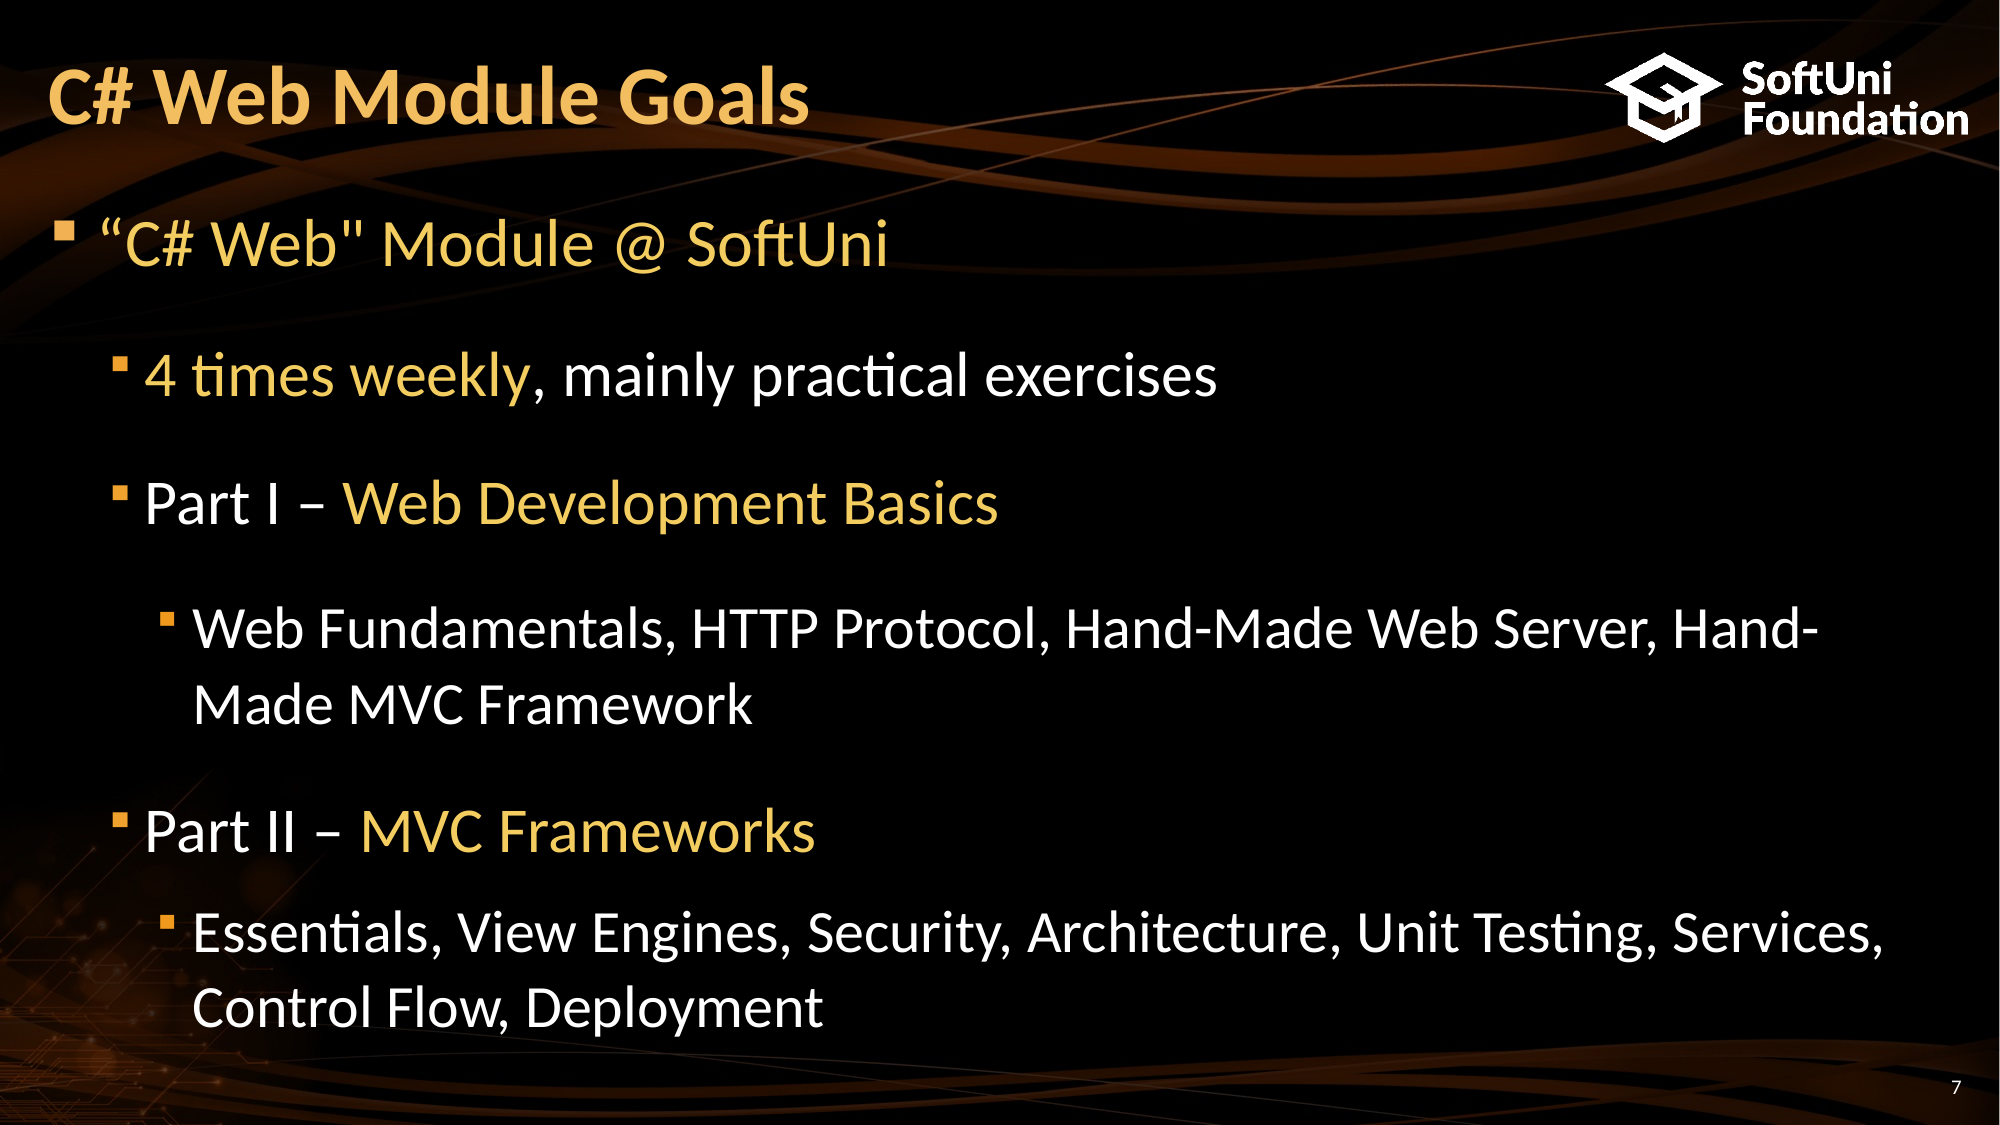

# C# Web Module Goals
“C# Web" Module @ SoftUni
4 times weekly, mainly practical exercises
Part I – Web Development Basics
Web Fundamentals, HTTP Protocol, Hand-Made Web Server, Hand-Made MVC Framework
Part II – MVC Frameworks
Essentials, View Engines, Security, Architecture, Unit Testing, Services, Control Flow, Deployment

7